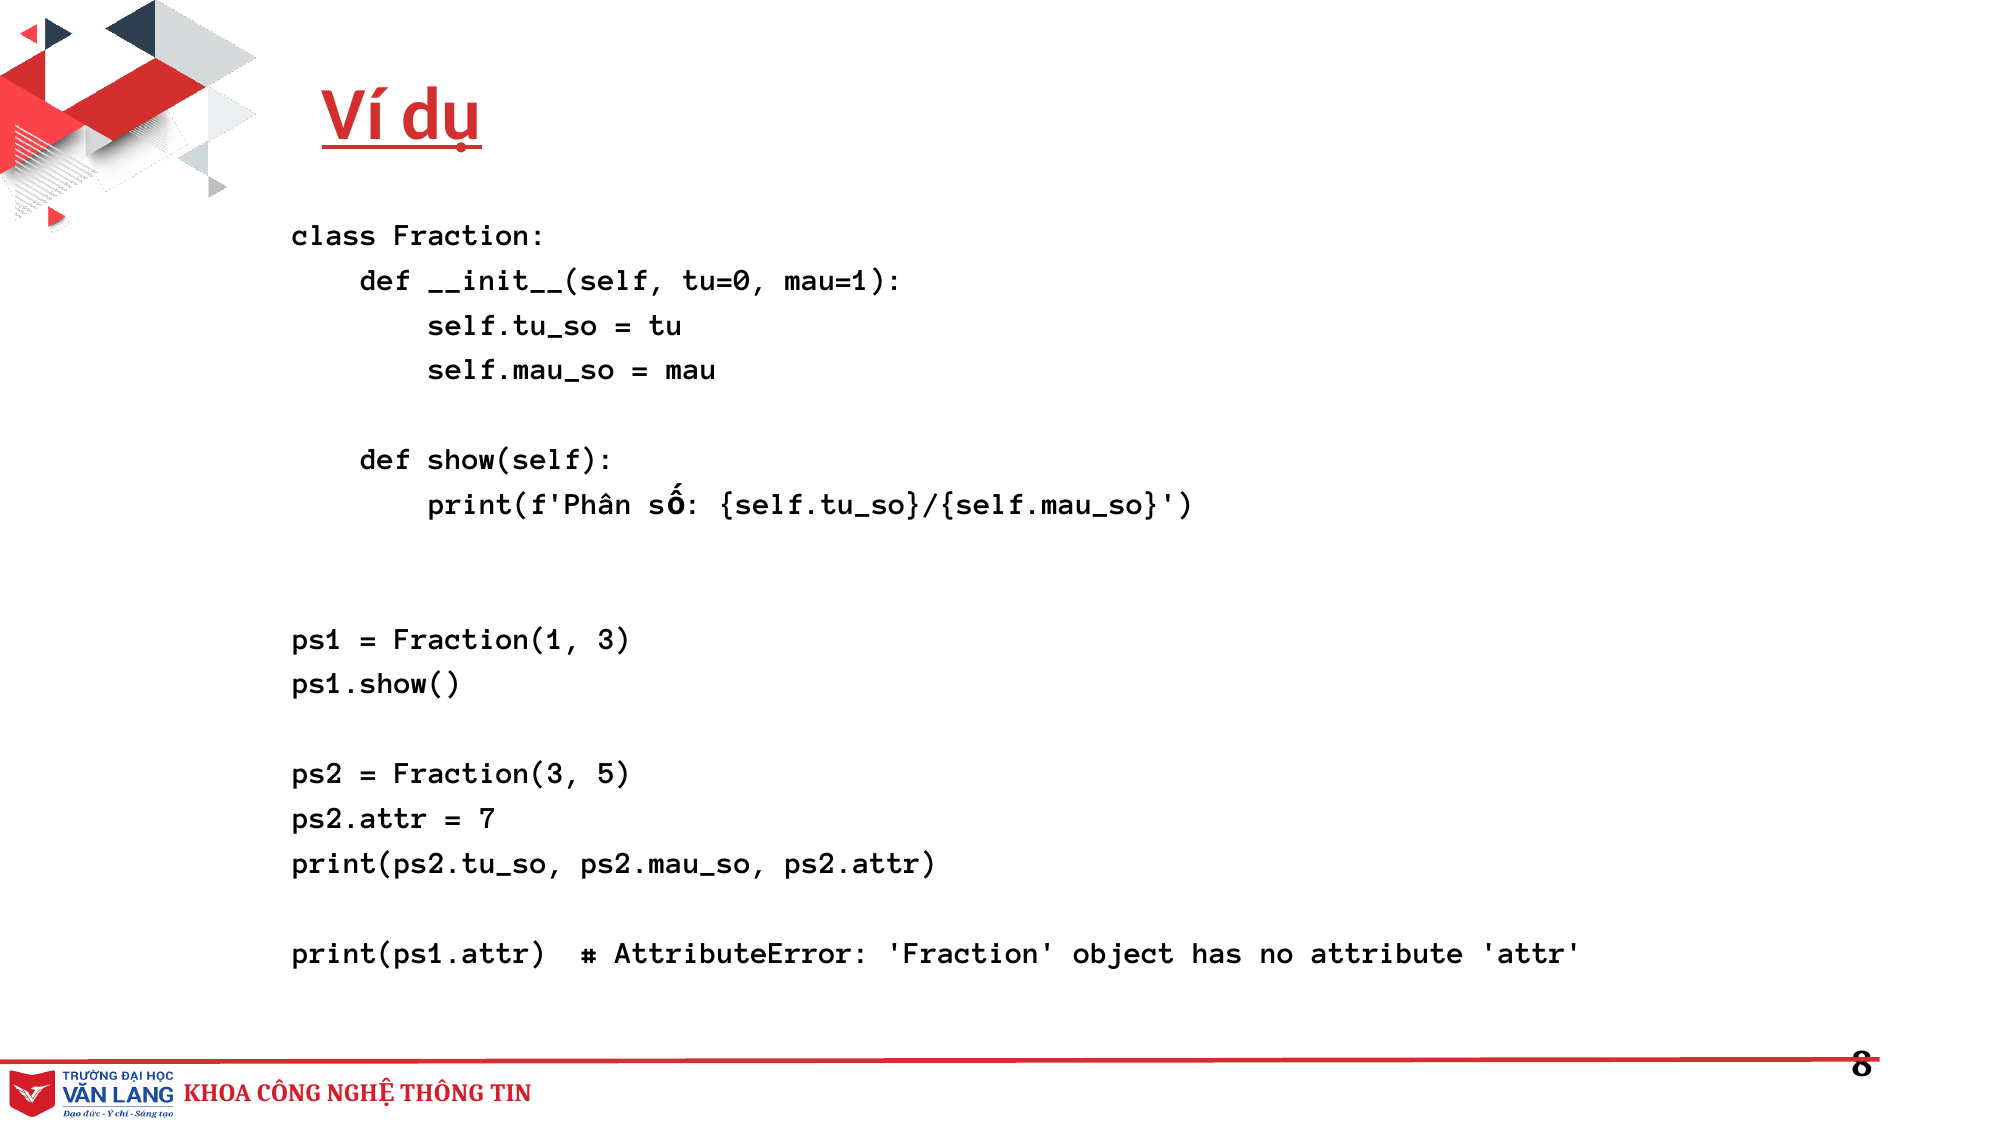

Ví dụ

class Fraction:
    def __init__(self, tu=0, mau=1):
        self.tu_so = tu
        self.mau_so = mau

    def show(self):
        print(f'Phân số: {self.tu_so}/{self.mau_so}')

ps1 = Fraction(1, 3)
ps1.show()

ps2 = Fraction(3, 5)
ps2.attr = 7
print(ps2.tu_so, ps2.mau_so, ps2.attr)

print(ps1.attr)  # AttributeError: 'Fraction' object has no attribute 'attr'